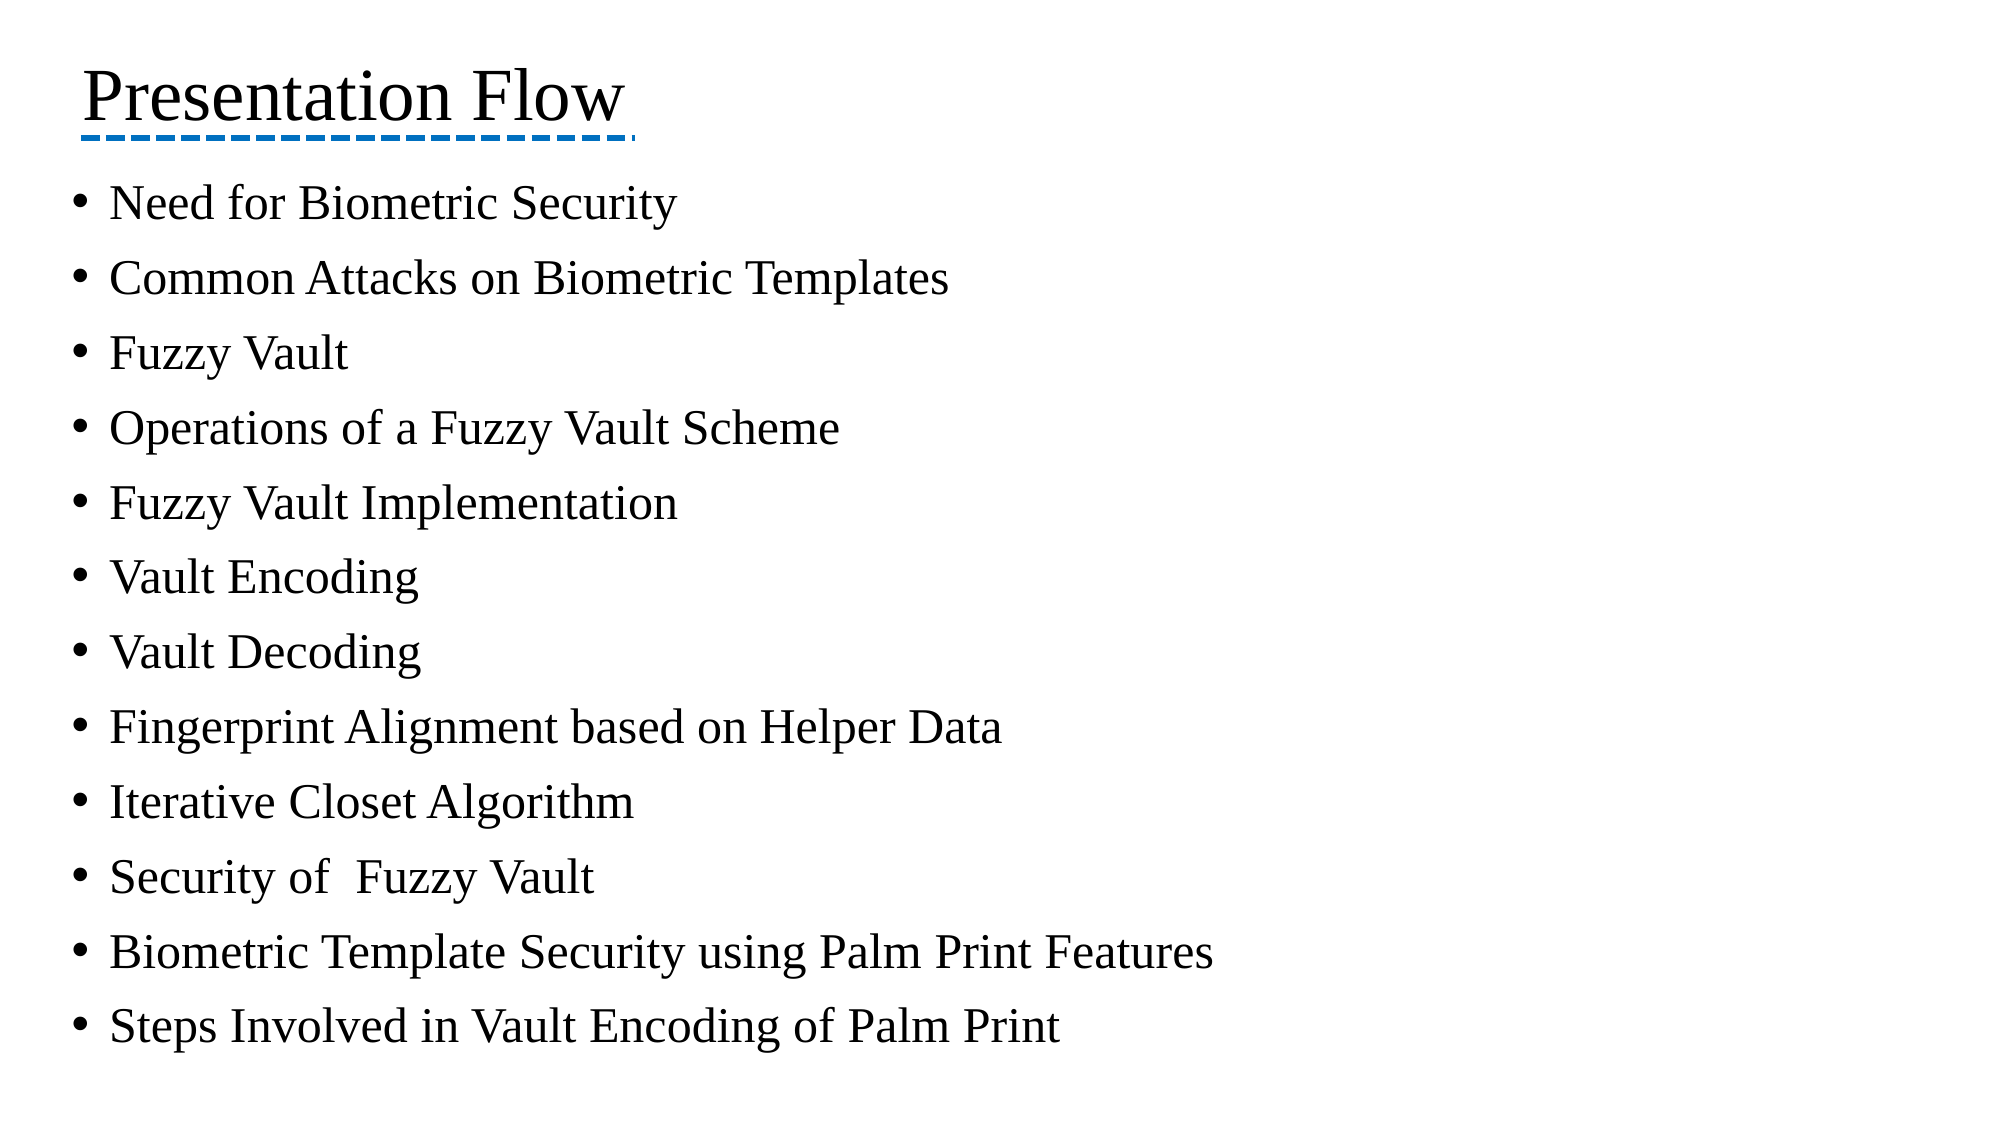

# Presentation Flow
Need for Biometric Security
Common Attacks on Biometric Templates
Fuzzy Vault
Operations of a Fuzzy Vault Scheme
Fuzzy Vault Implementation
Vault Encoding
Vault Decoding
Fingerprint Alignment based on Helper Data
Iterative Closet Algorithm
Security of  Fuzzy Vault
Biometric Template Security using Palm Print Features
Steps Involved in Vault Encoding of Palm Print